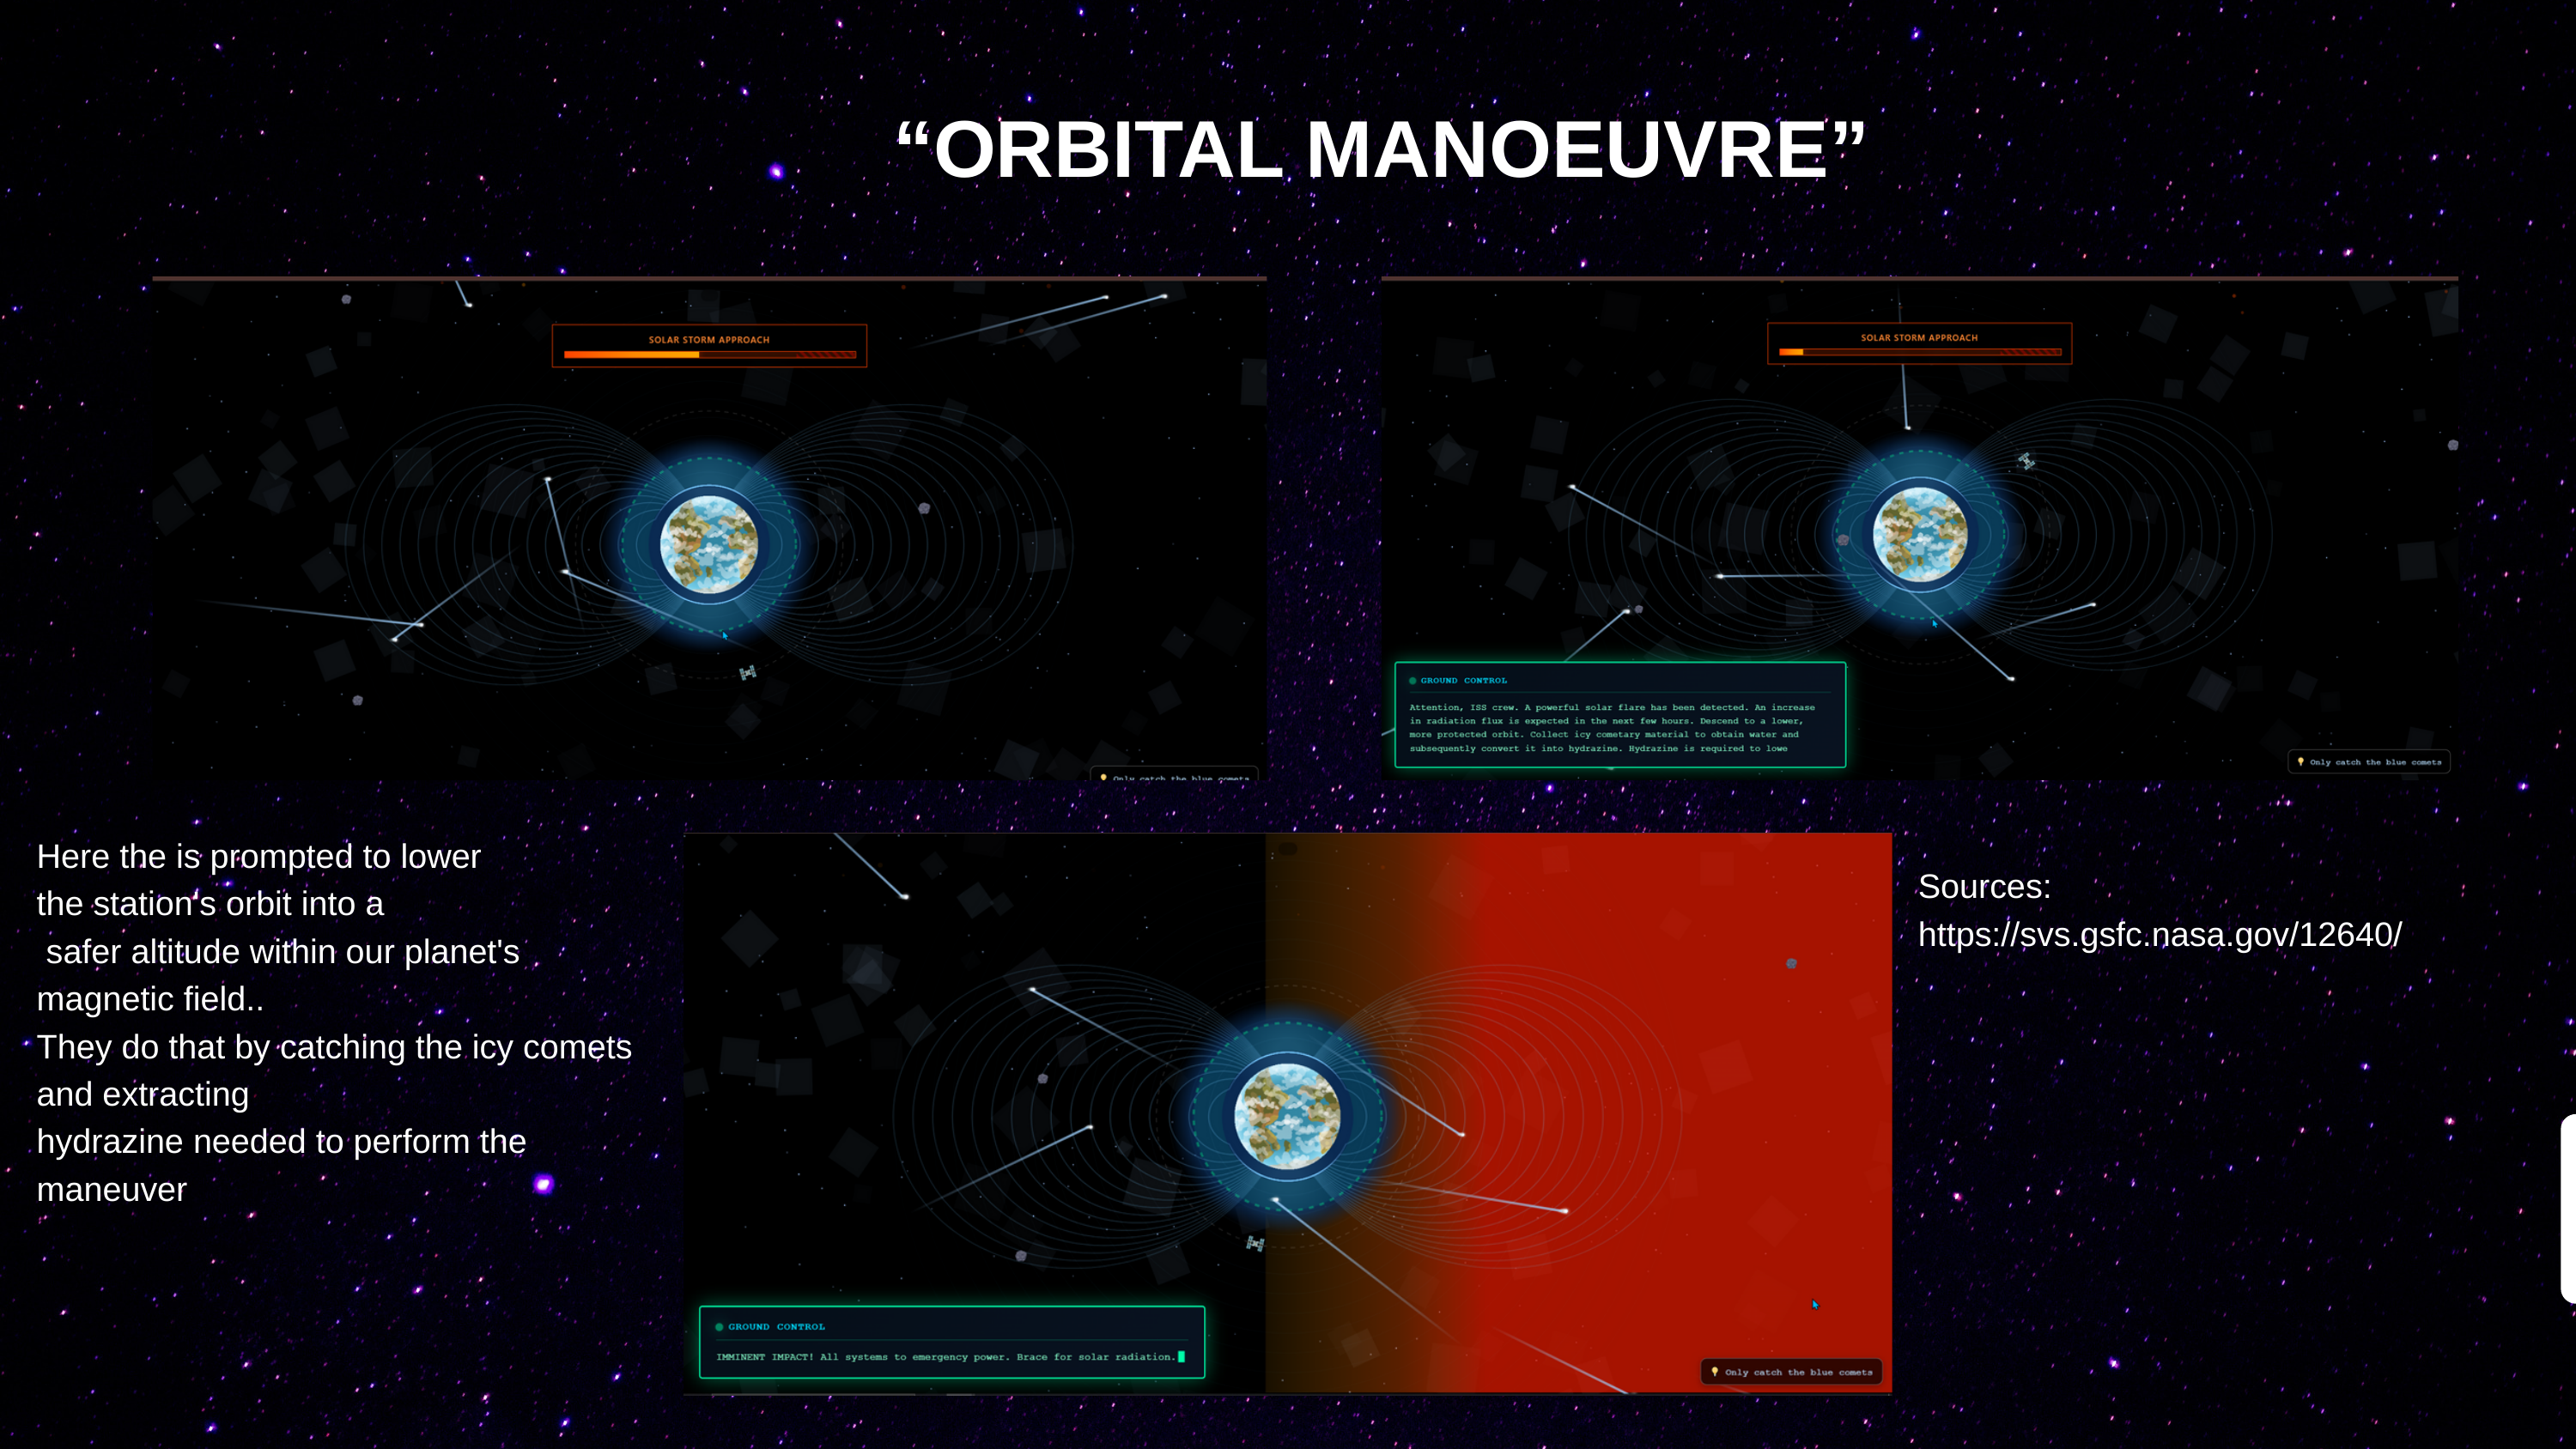

“ORBITAL MANOEUVRE”

Here the is prompted to lower
the station's orbit into a
 safer altitude within our planet's magnetic field..
They do that by catching the icy comets and extracting
hydrazine needed to perform the maneuver

Sources:  https://svs.gsfc.nasa.gov/12640/